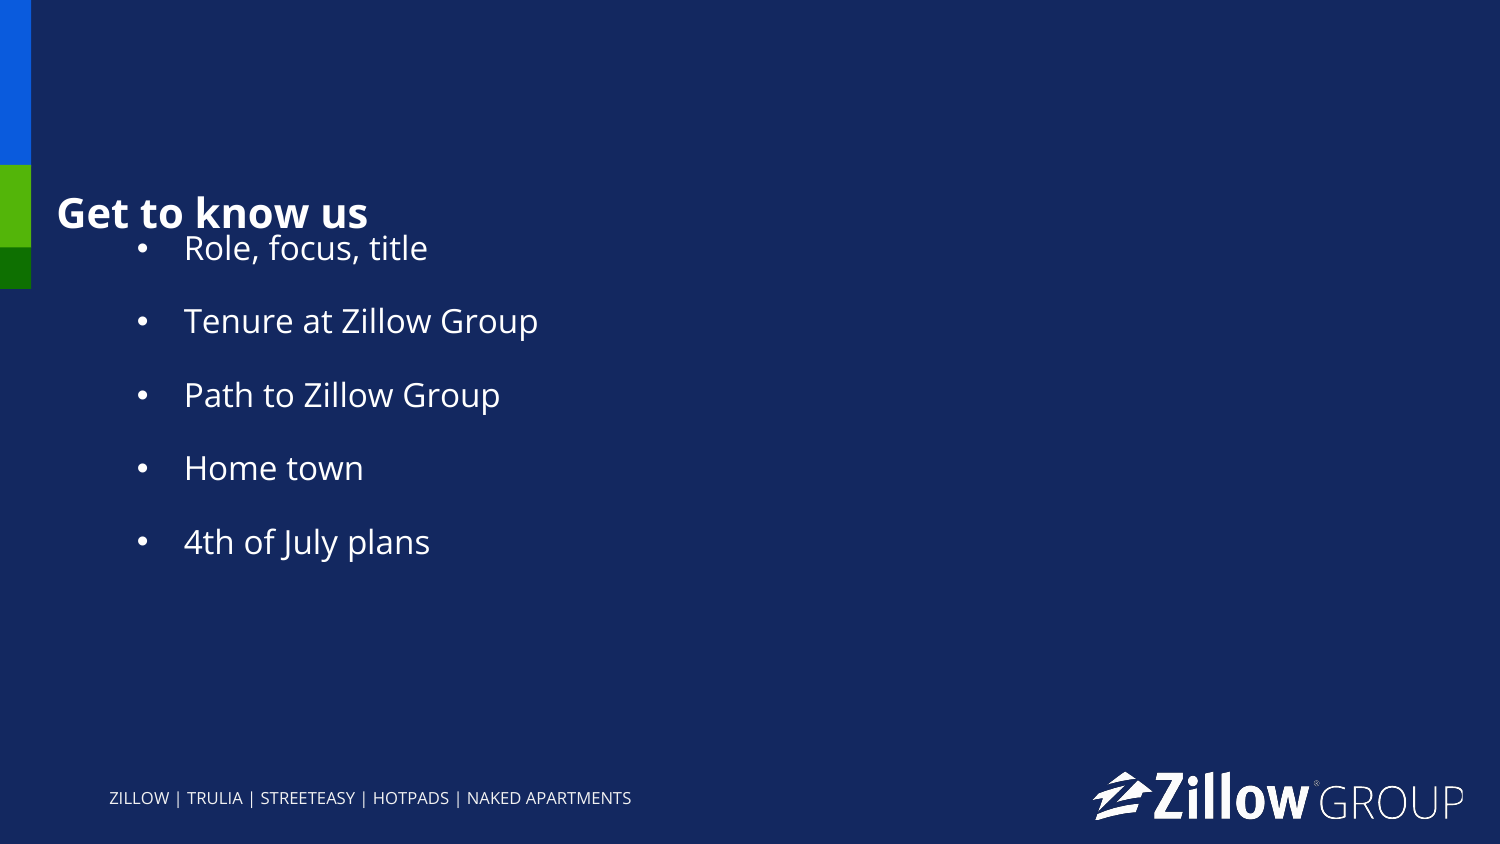

Role, focus, title
Tenure at Zillow Group
Path to Zillow Group
Home town
4th of July plans

Get to know us